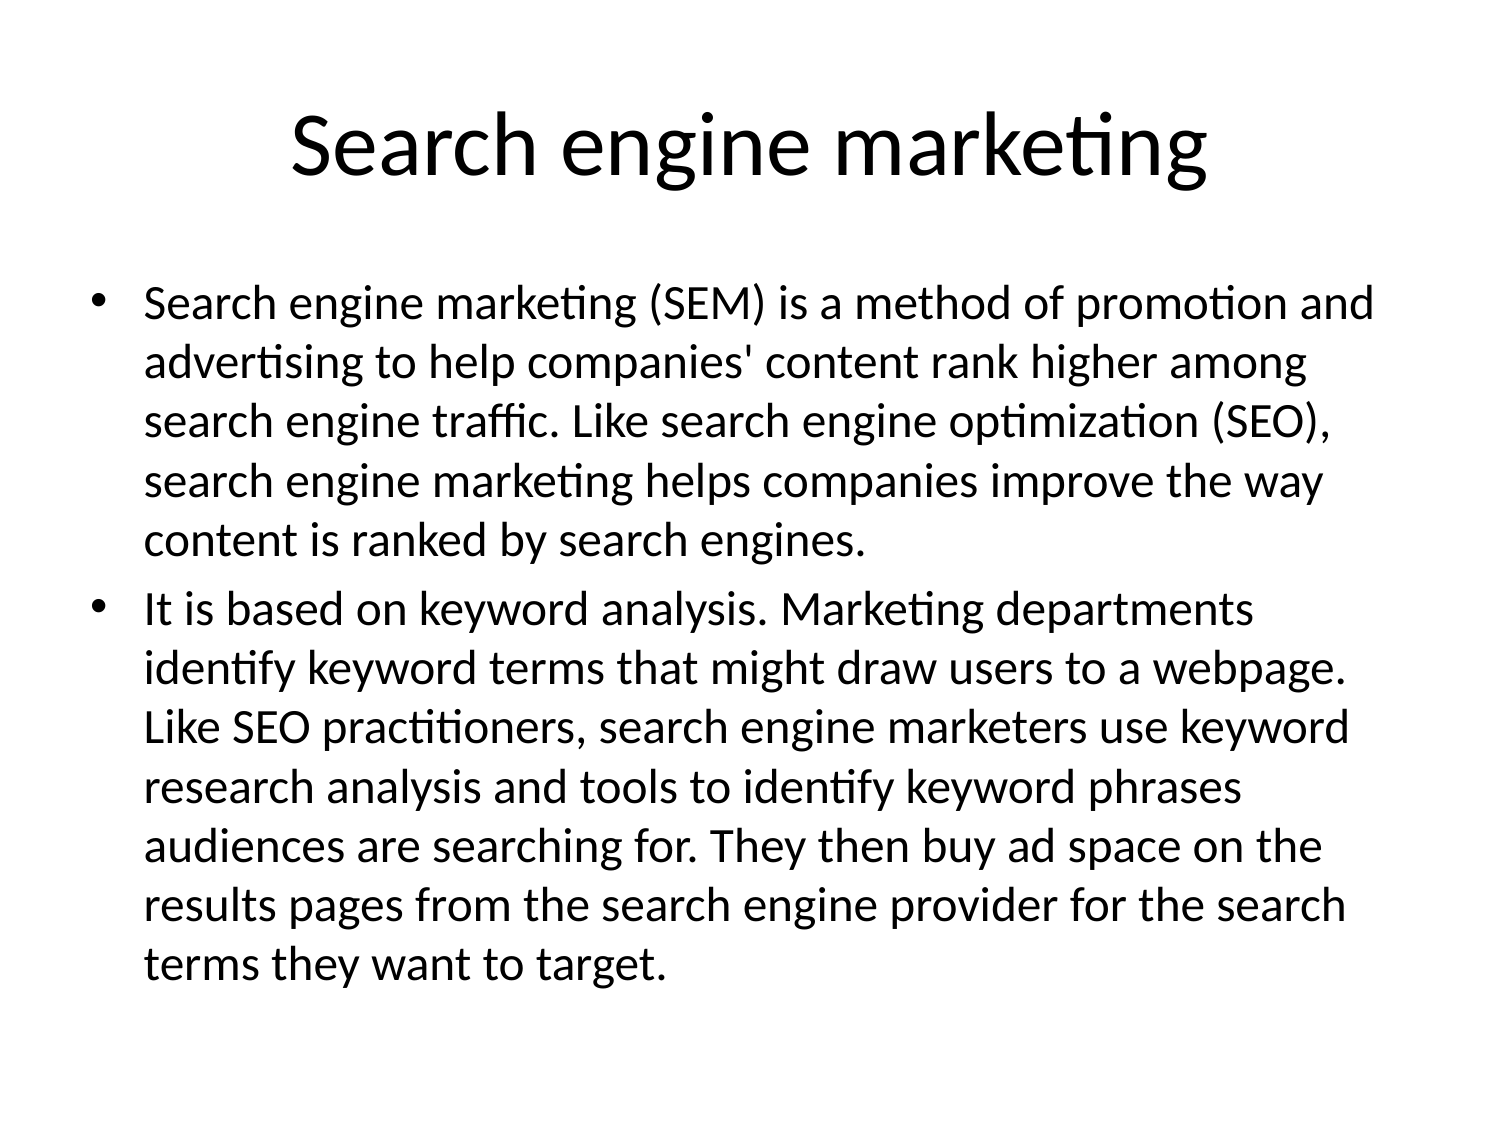

# Search engine marketing
Search engine marketing (SEM) is a method of promotion and advertising to help companies' content rank higher among search engine traffic. Like search engine optimization (SEO), search engine marketing helps companies improve the way content is ranked by search engines.
It is based on keyword analysis. Marketing departments identify keyword terms that might draw users to a webpage. Like SEO practitioners, search engine marketers use keyword research analysis and tools to identify keyword phrases audiences are searching for. They then buy ad space on the results pages from the search engine provider for the search terms they want to target.